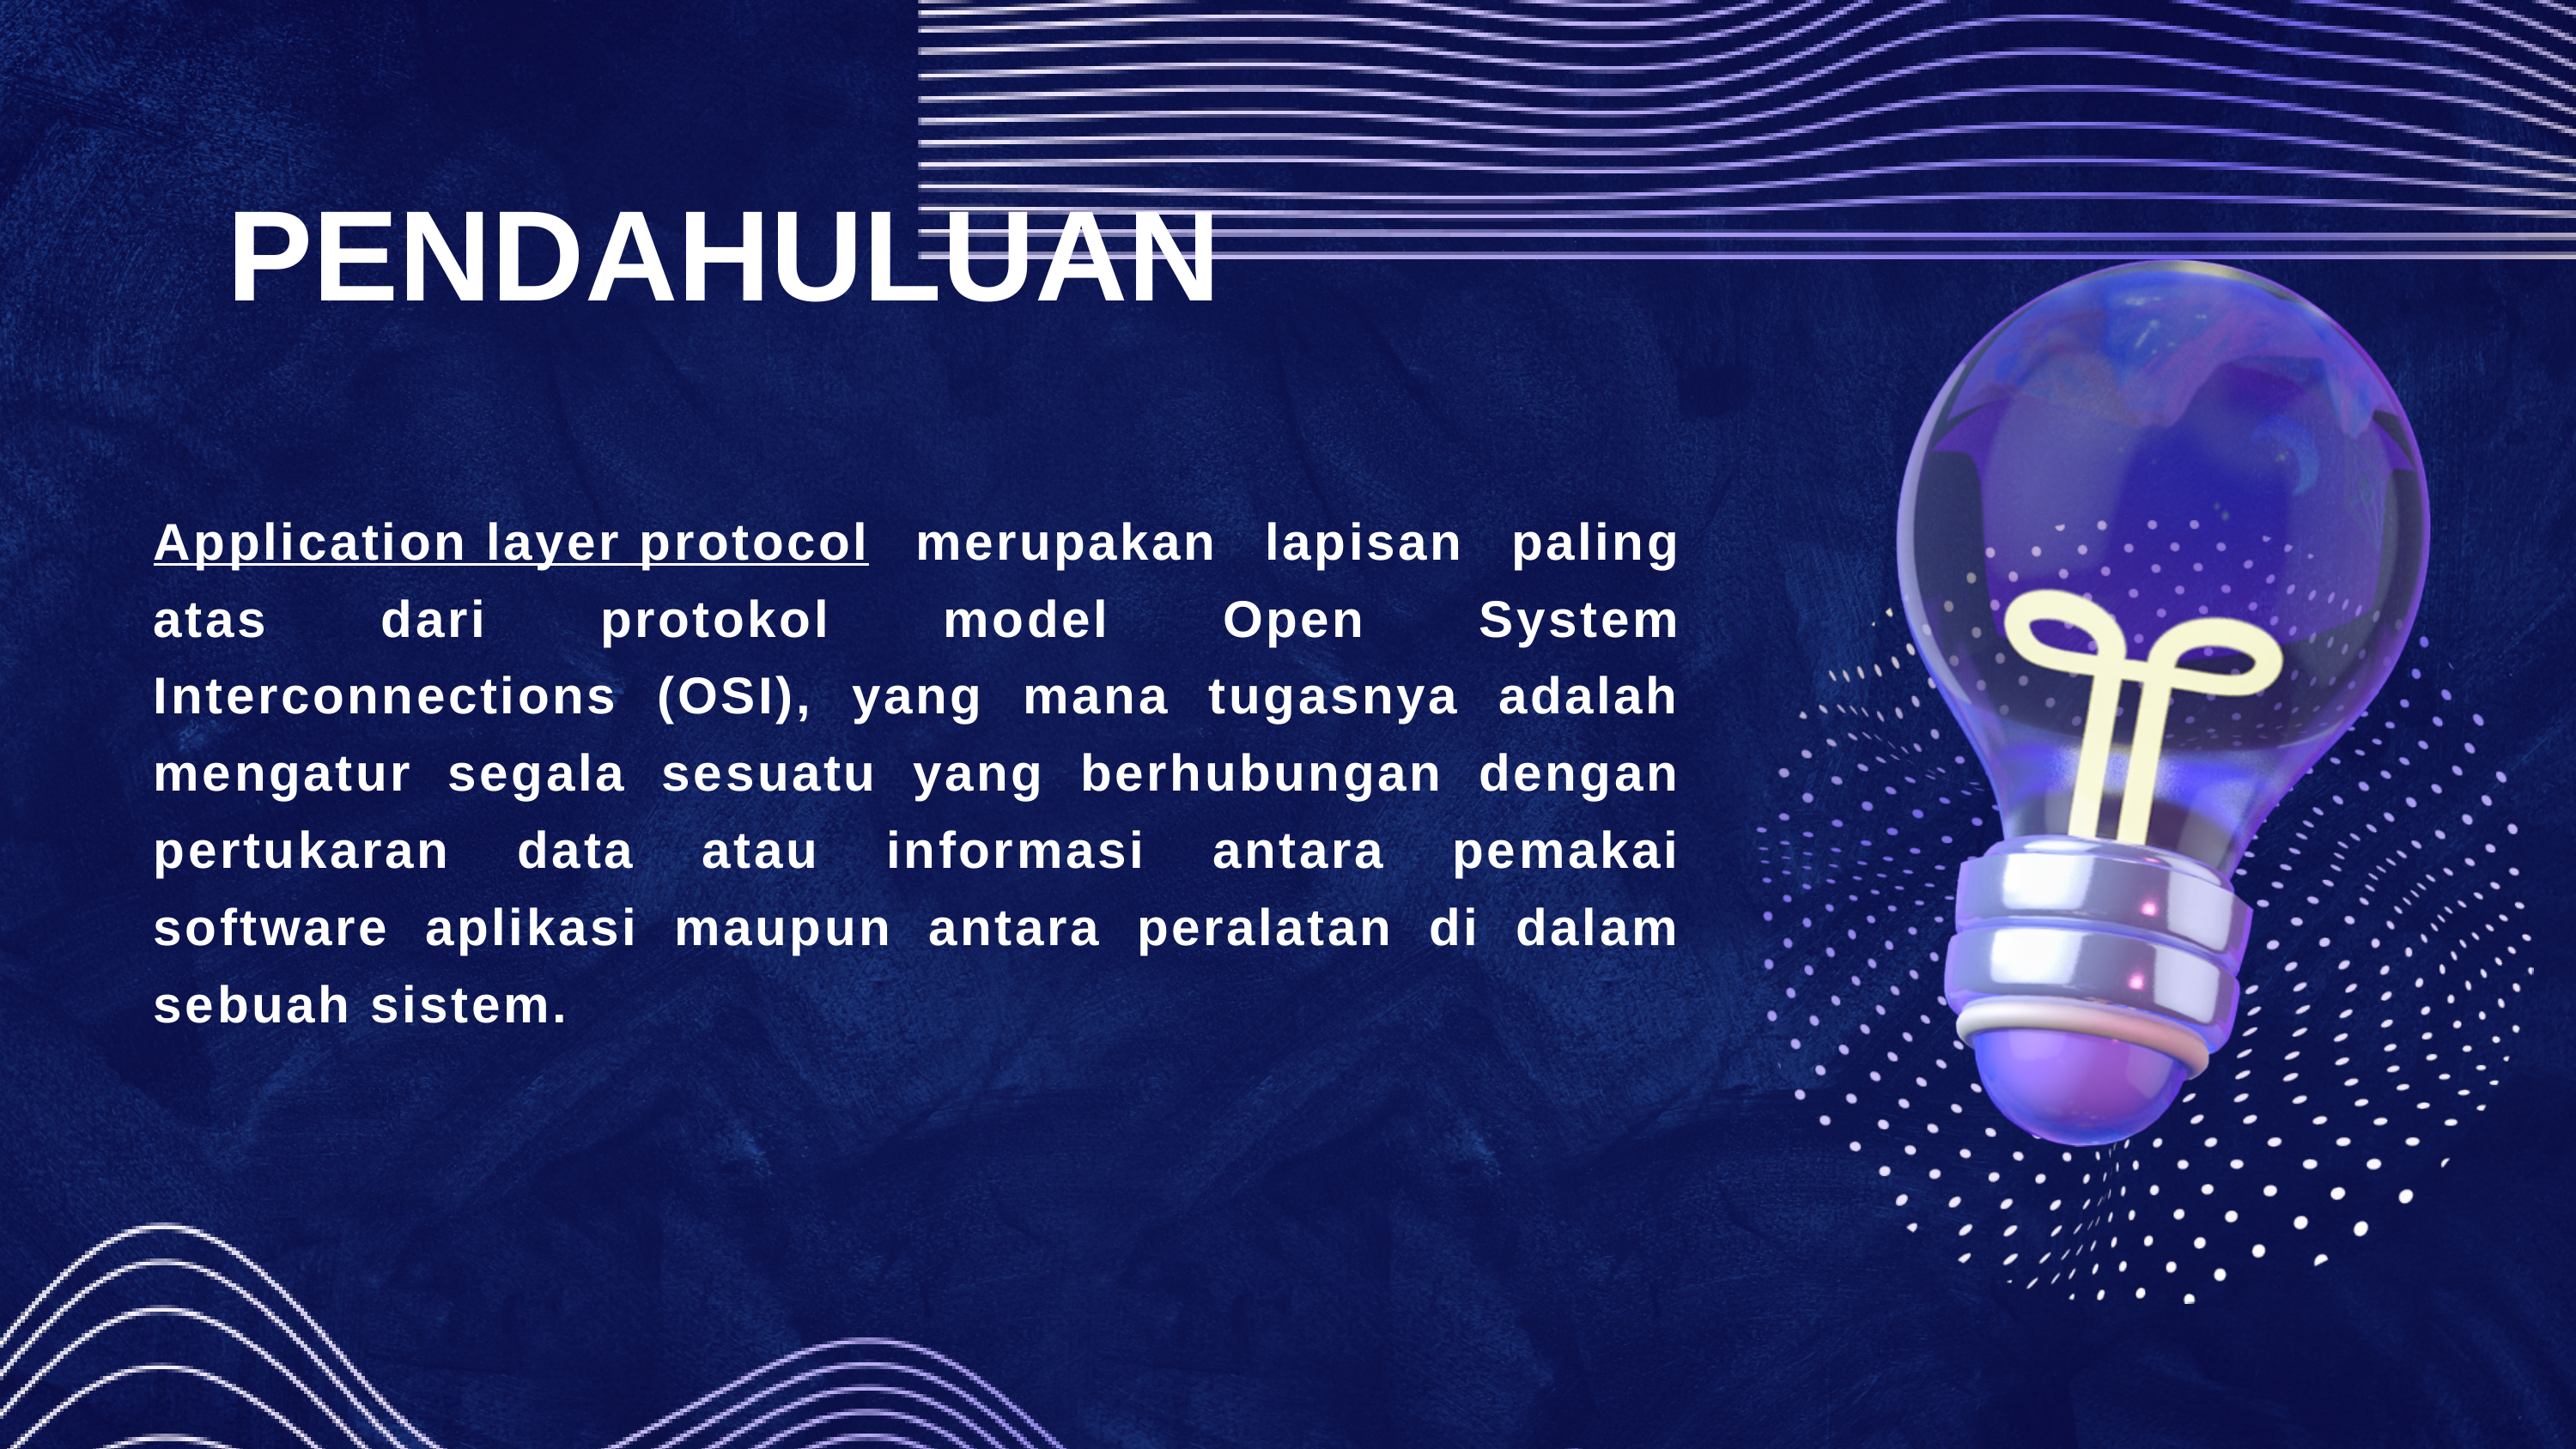

PENDAHULUAN

Application layer protocol merupakan lapisan paling atas dari protokol model Open System Interconnections (OSI), yang mana tugasnya adalah mengatur segala sesuatu yang berhubungan dengan pertukaran data atau informasi antara pemakai software aplikasi maupun antara peralatan di dalam sebuah sistem.